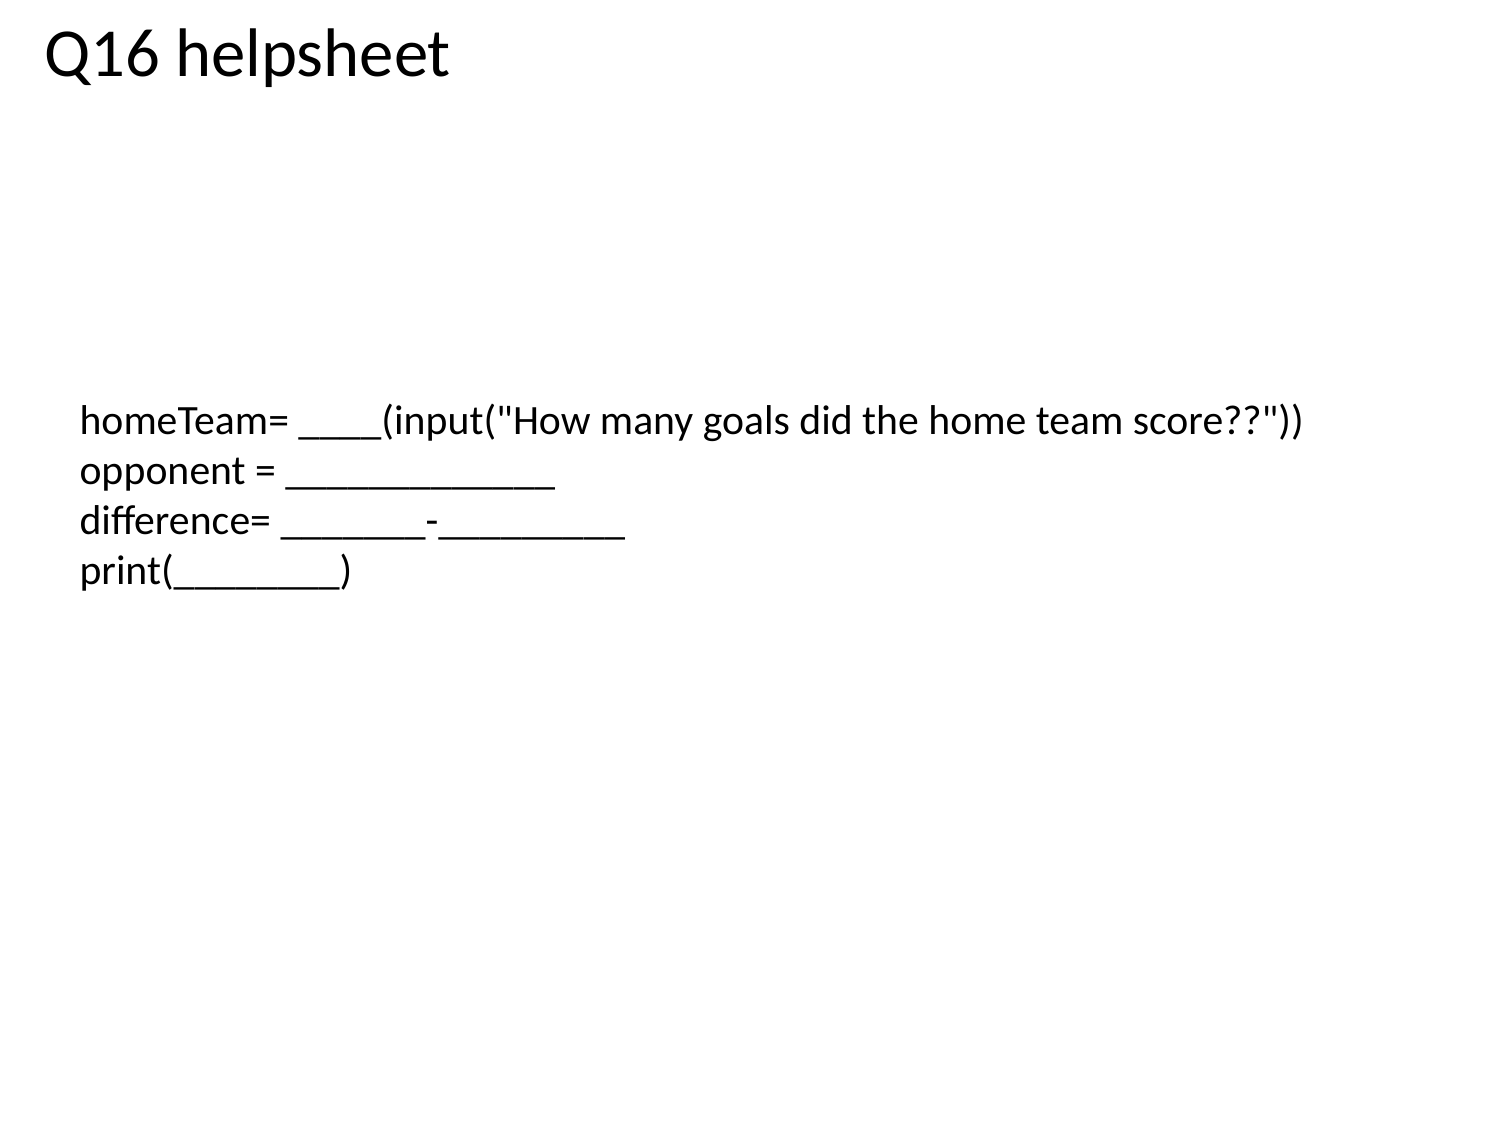

# Q16 helpsheet

homeTeam= ____(input("How many goals did the home team score??"))
opponent = _____________
difference= _______-_________
print(________)